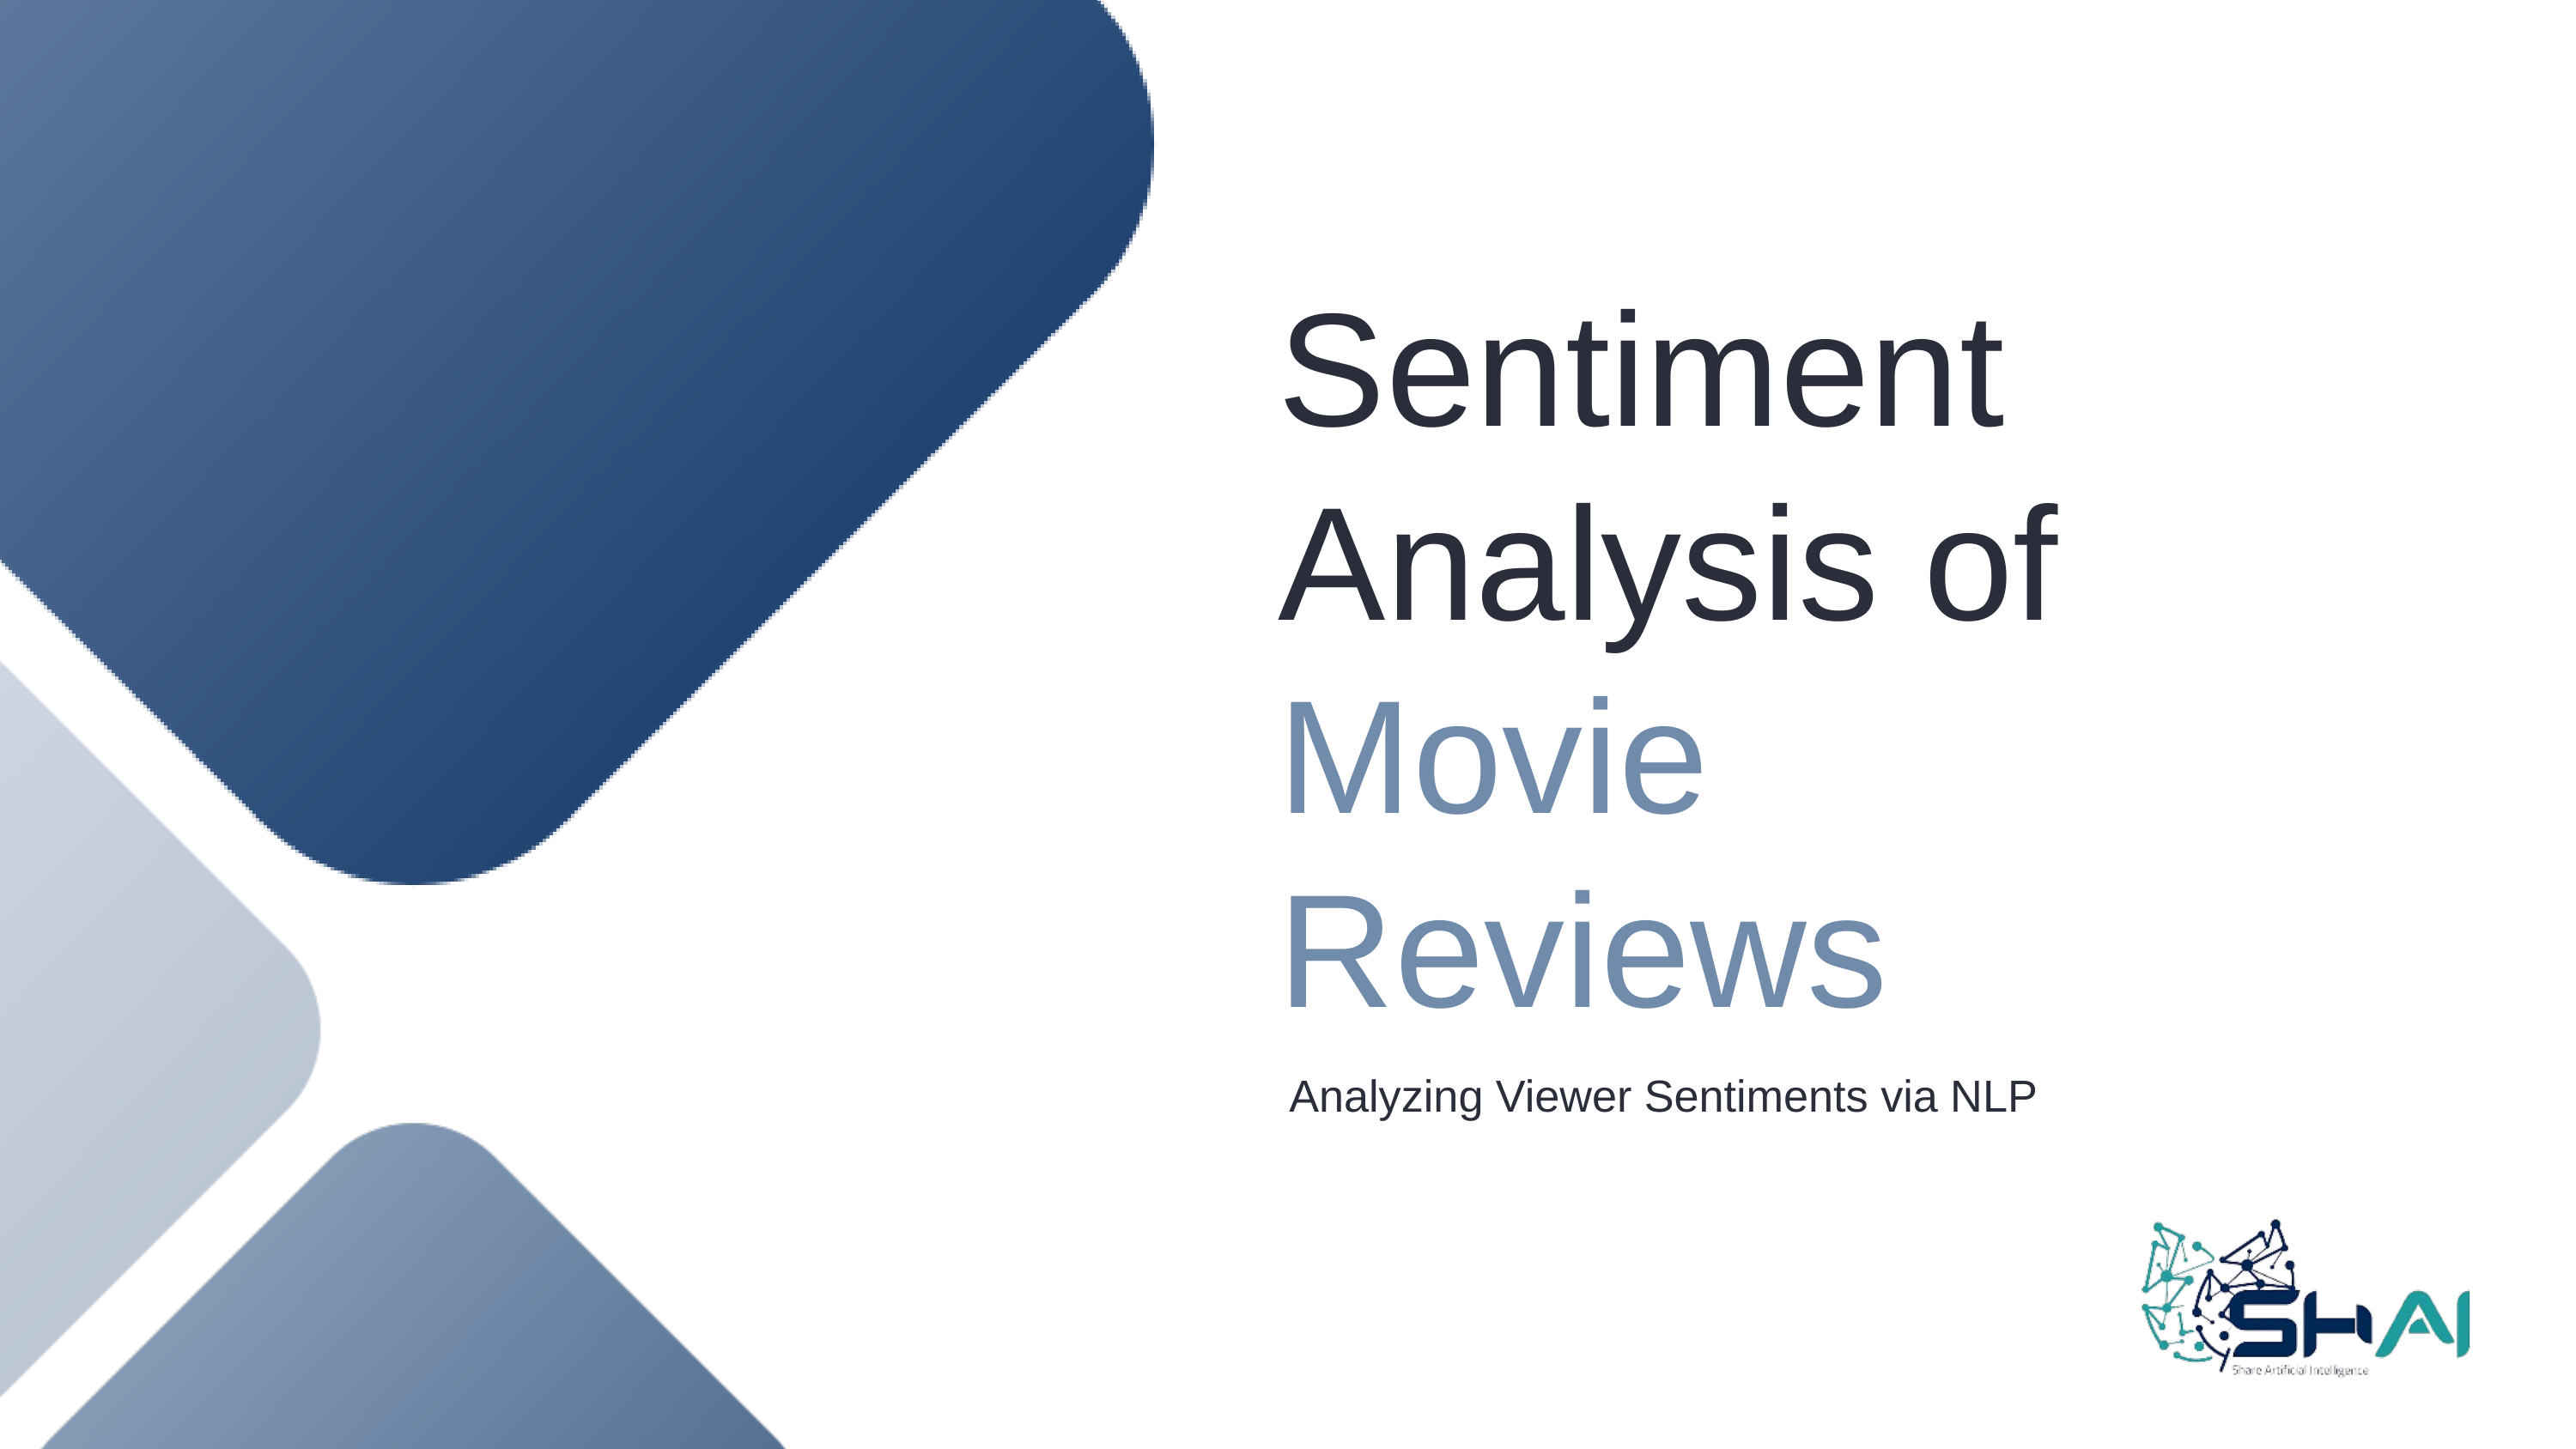

Sentiment Analysis of Movie Reviews

Analyzing Viewer Sentiments via NLP